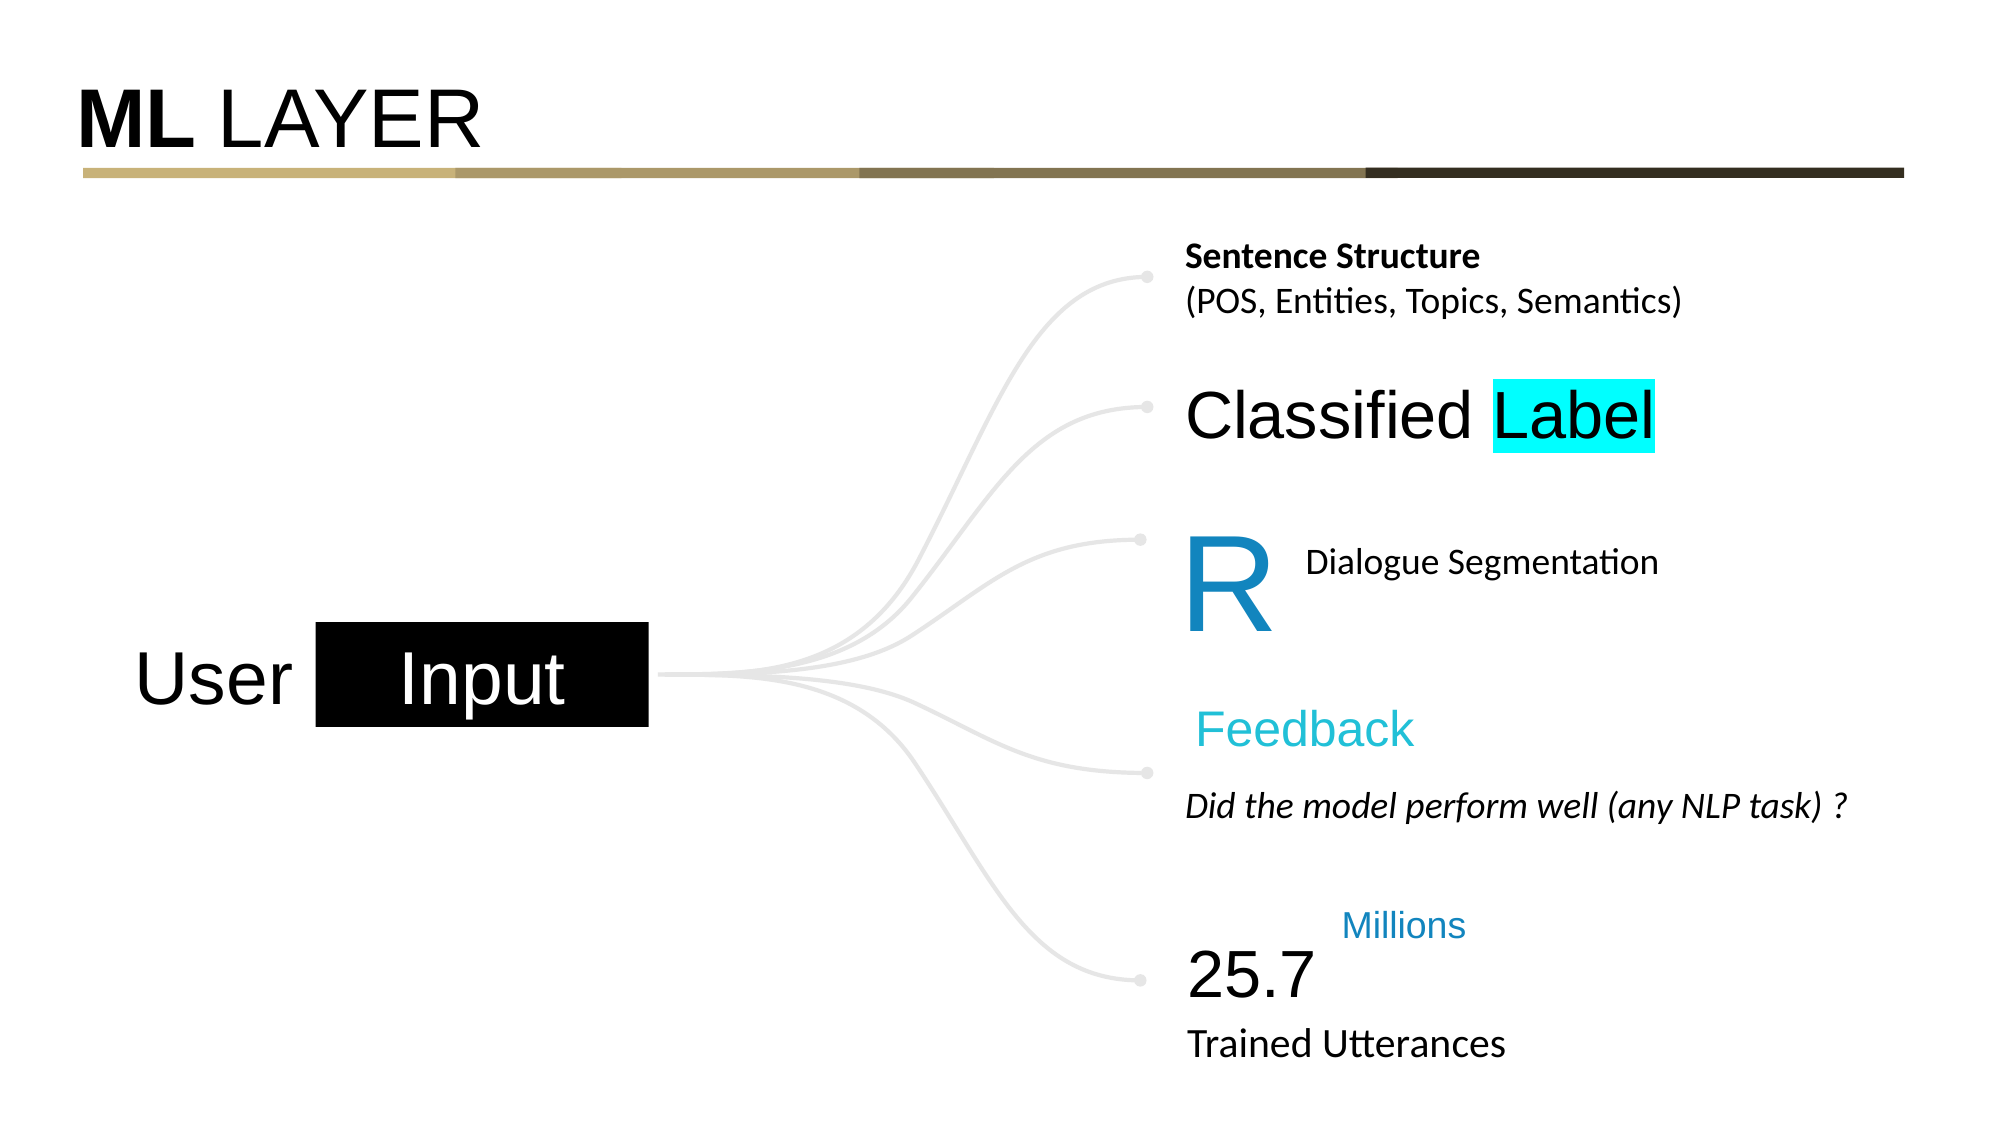

ML LAYER

Sentence Structure
(POS, Entities, Topics, Semantics)

Classified Label
R
Dialogue Segmentation
User
Input
Feedback
Did the model perform well (any NLP task) ?
Millions
25.7
Trained Utterances